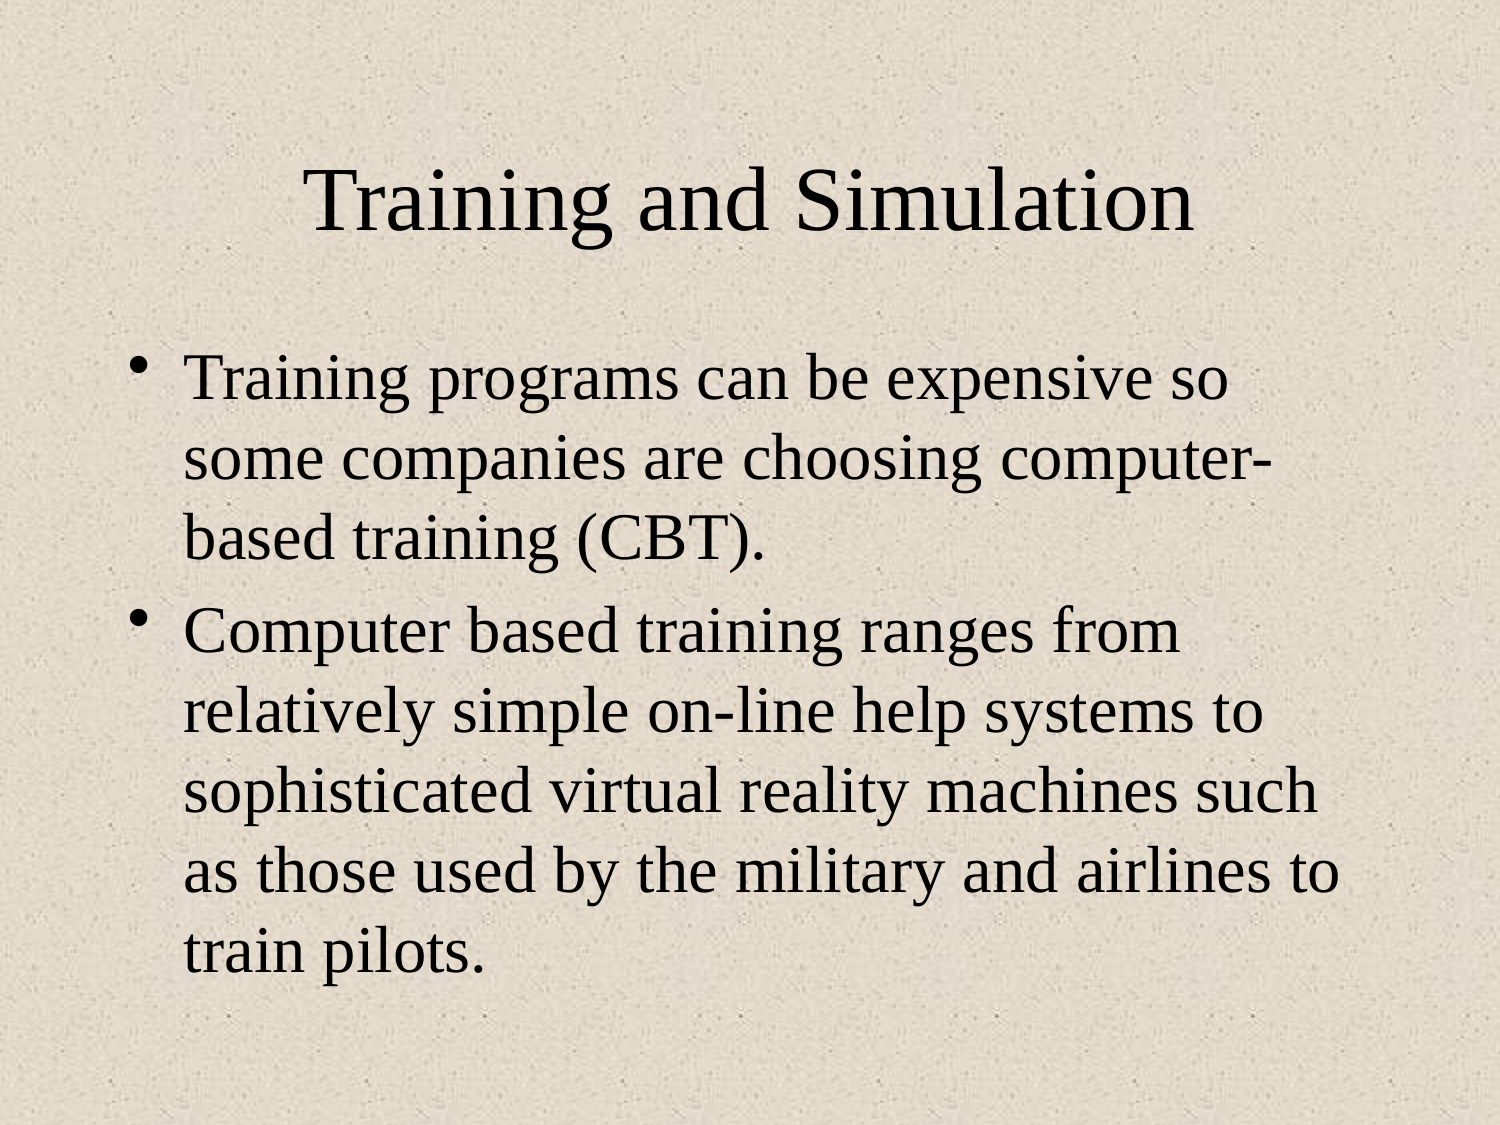

# Training and Simulation
Training programs can be expensive so some companies are choosing computer-based training (CBT).
Computer based training ranges from relatively simple on-line help systems to sophisticated virtual reality machines such as those used by the military and airlines to train pilots.